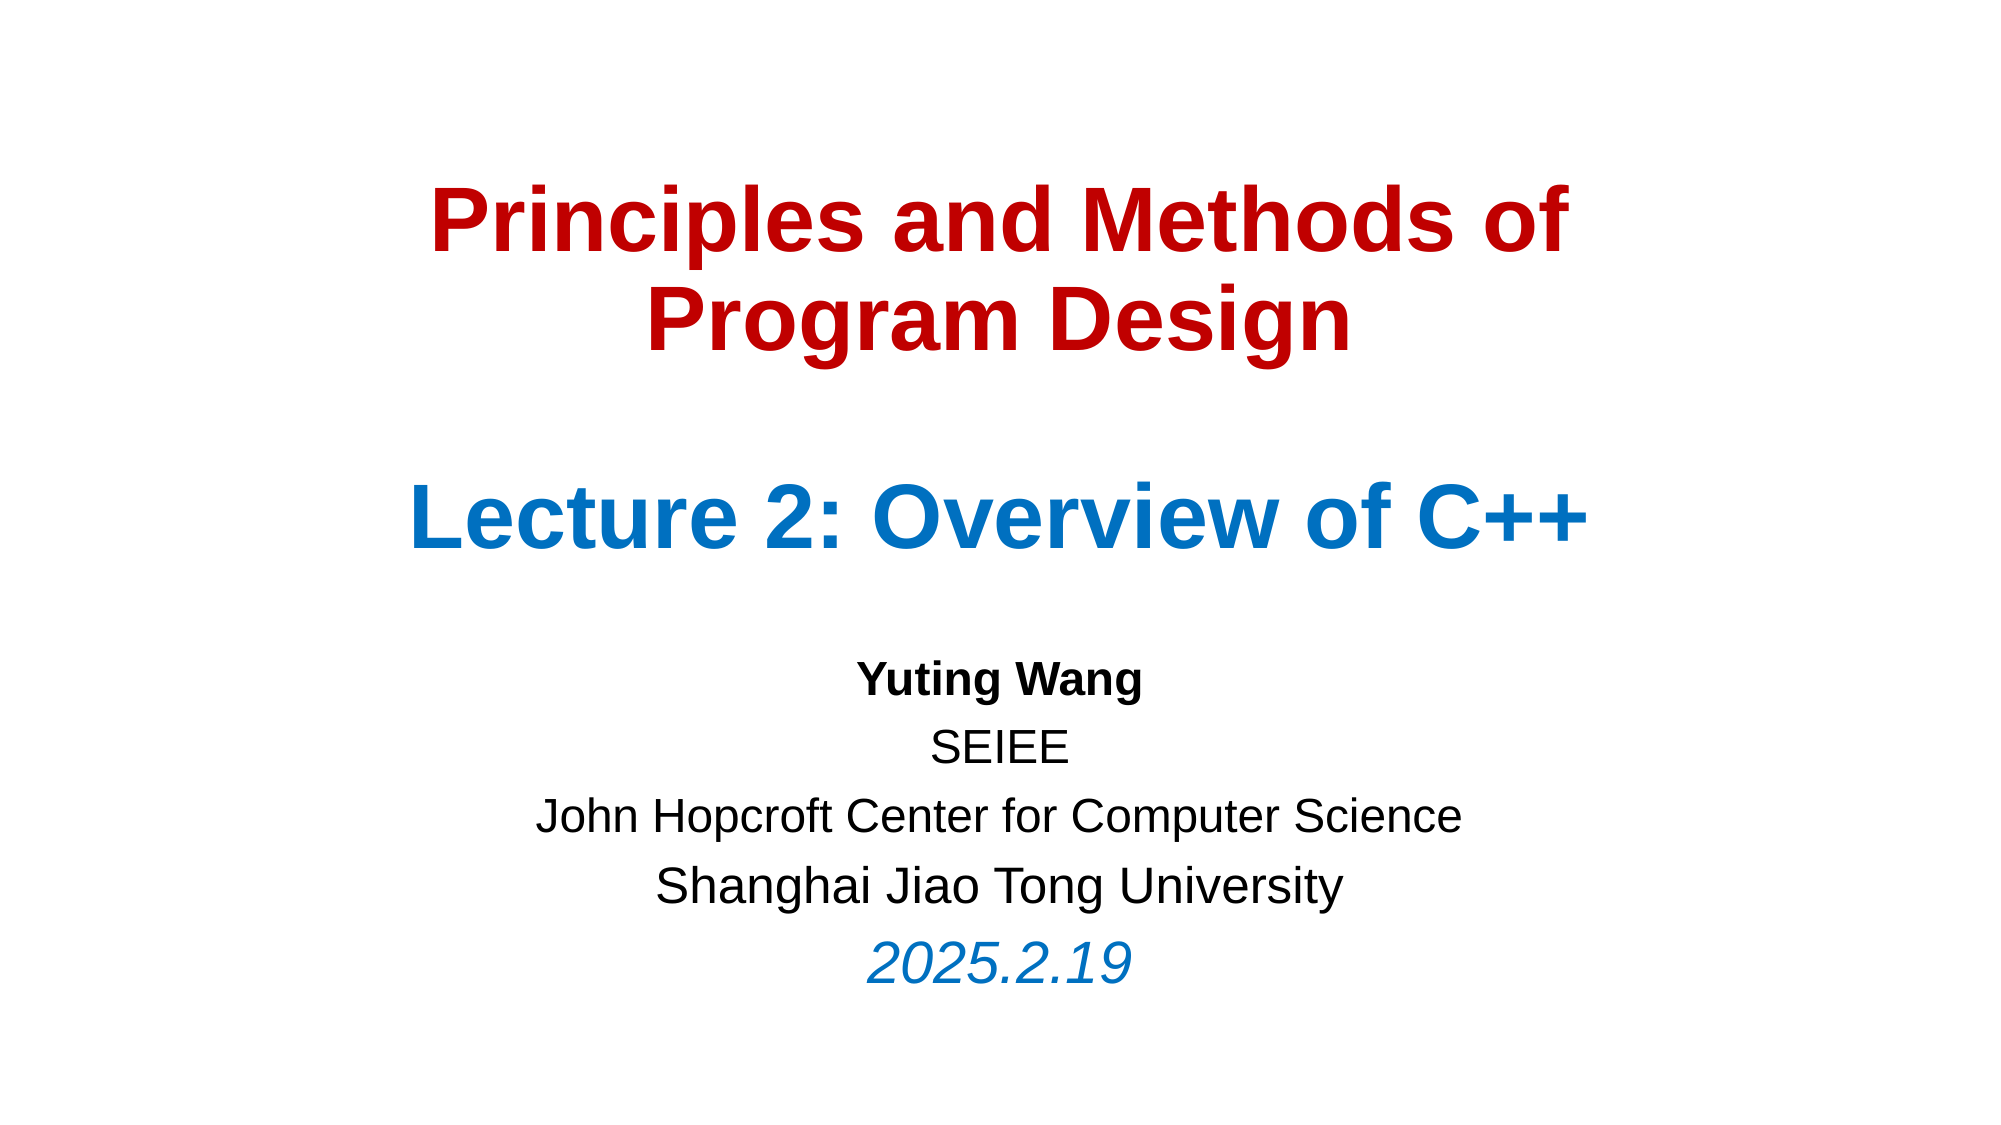

# Principles and Methods of Program Design Lecture 2: Overview of C++
Yuting Wang
SEIEE
John Hopcroft Center for Computer Science
Shanghai Jiao Tong University
2025.2.19